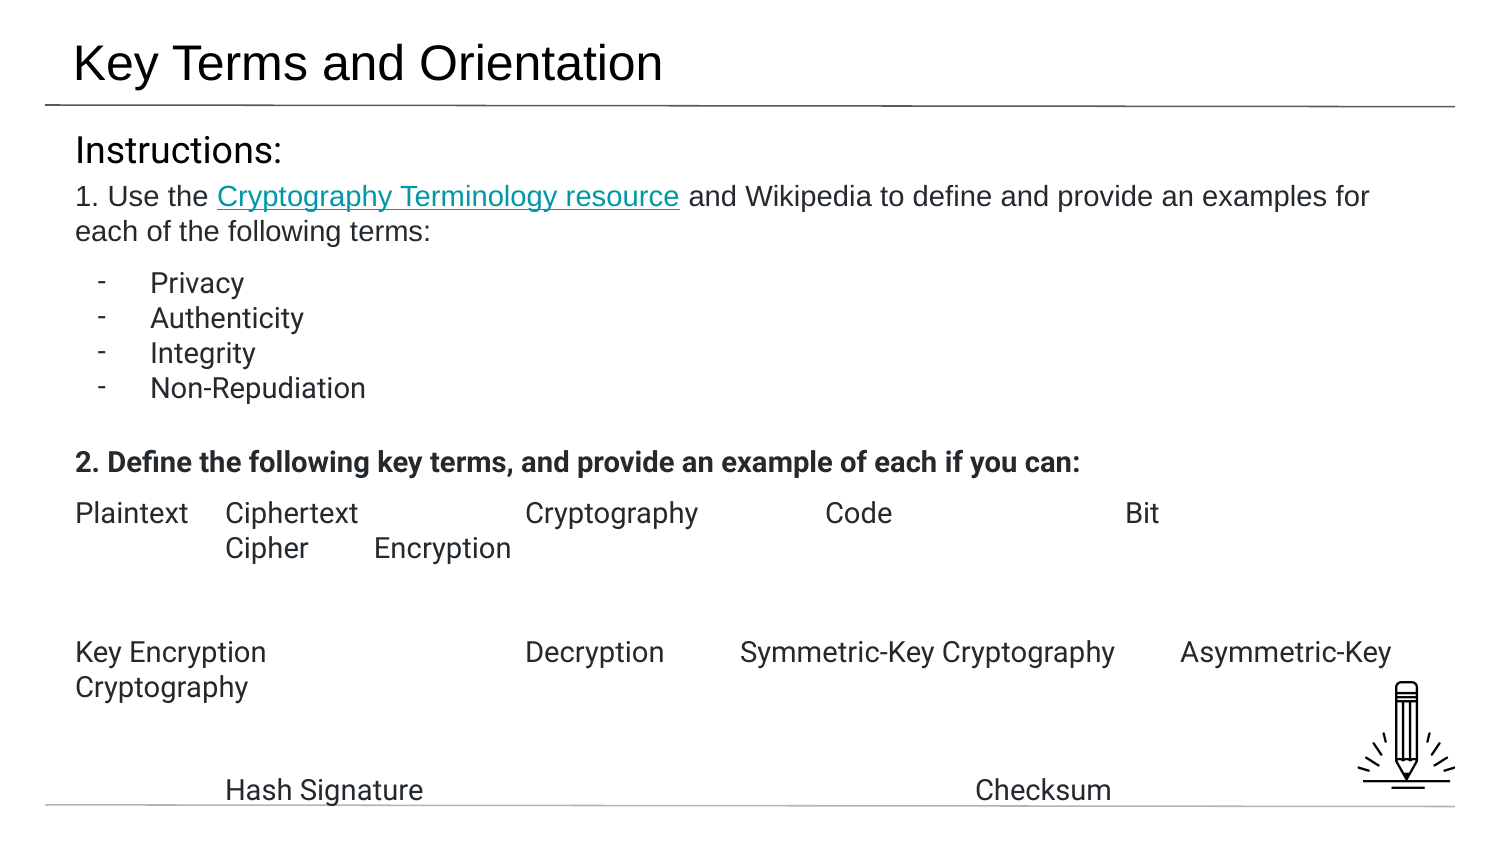

# Key Terms and Orientation
Instructions:
1. Use the Cryptography Terminology resource and Wikipedia to define and provide an examples for each of the following terms:
Privacy
Authenticity
Integrity
Non-Repudiation

2. Define the following key terms, and provide an example of each if you can:
Plaintext 	Ciphertext 		Cryptography	Code 		Bit 		Cipher         Encryption

Key Encryption 		Decryption 	         Symmetric-Key Cryptography         Asymmetric-Key Cryptography

 	Hash Signature  				Checksum